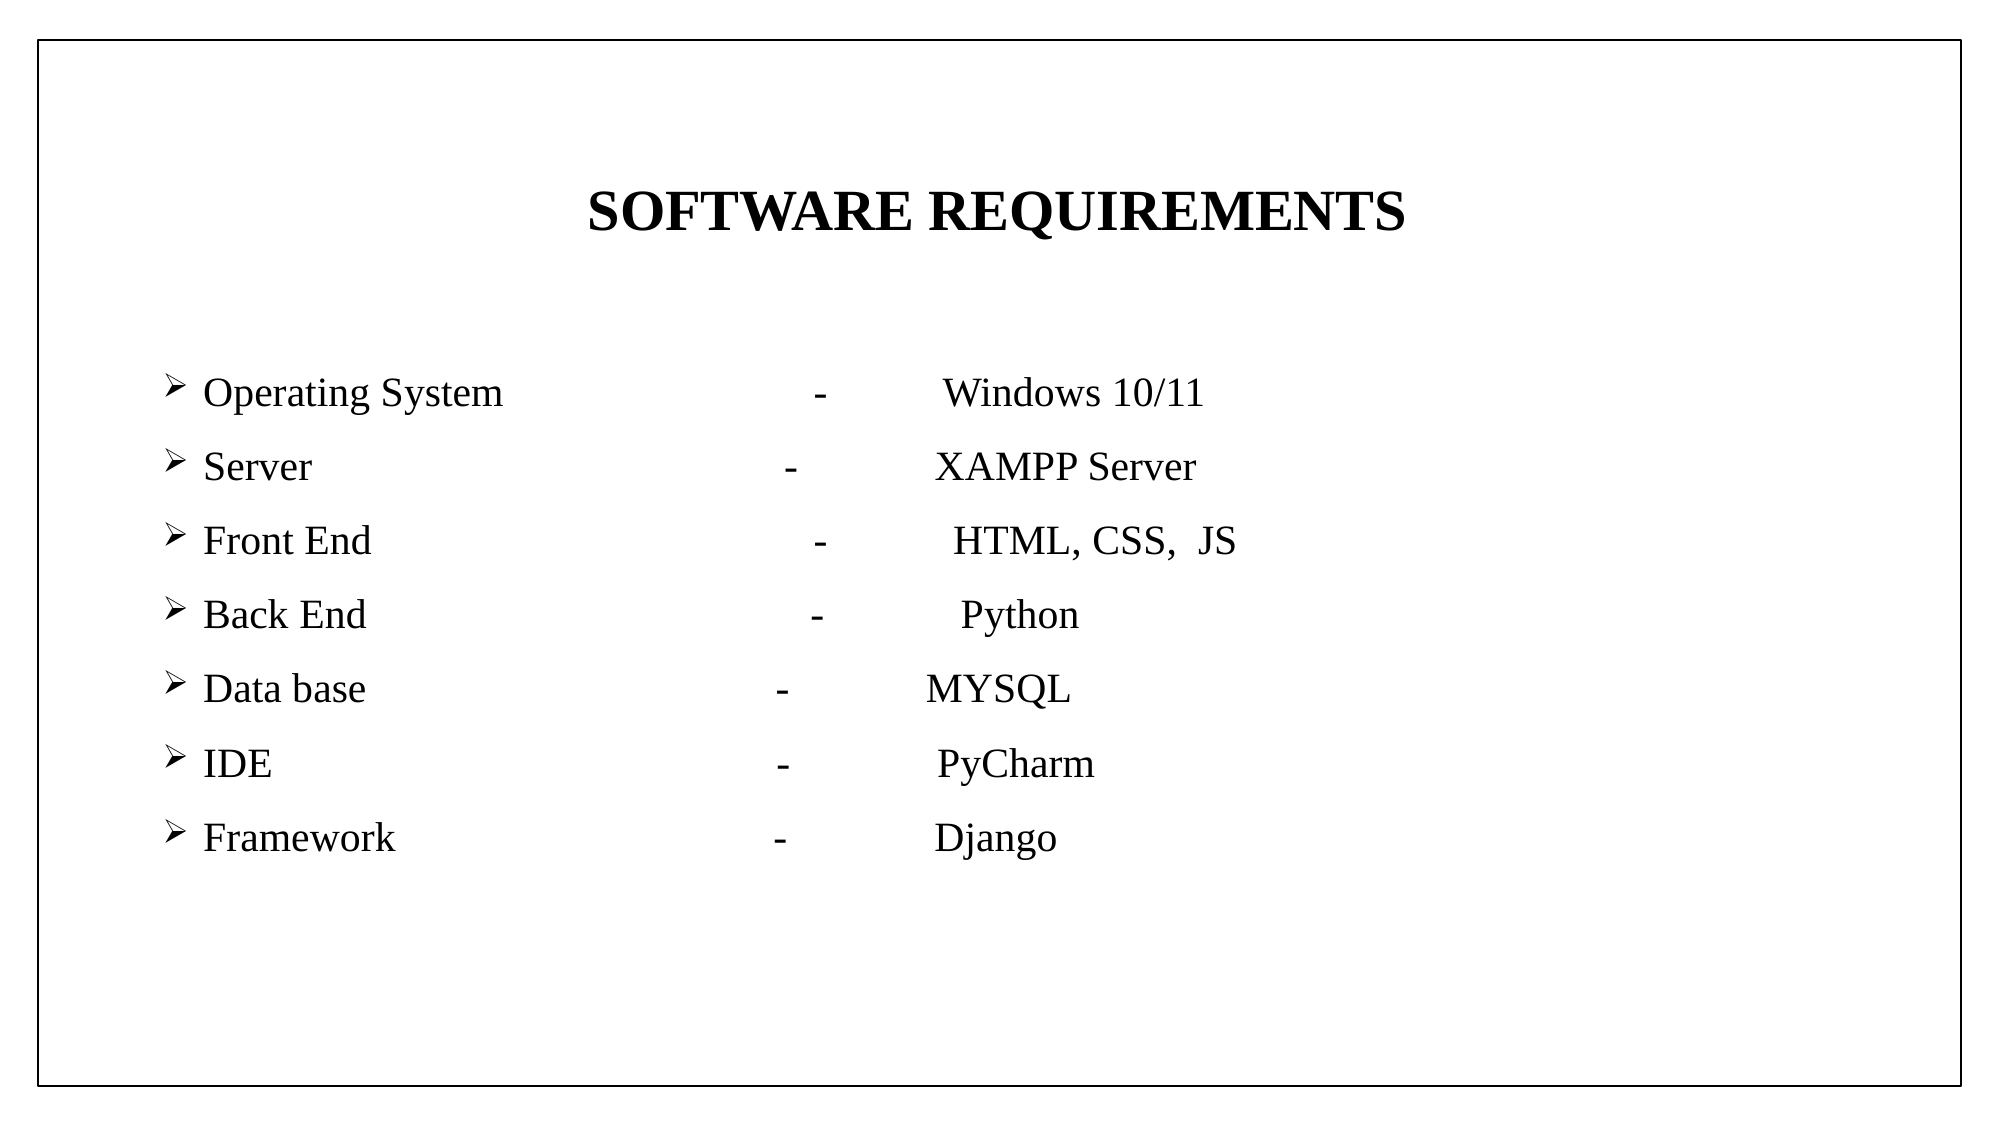

# SOFTWARE REQUIREMENTS
 Operating System 		  -	Windows 10/11
 Server                                             -             XAMPP Server
 Front End			  -	 HTML, CSS,  JS
 Back End		                -             Python
 Data base                                       -             MYSQL
 IDE                                                -              PyCharm
 Framework                                    -              Django